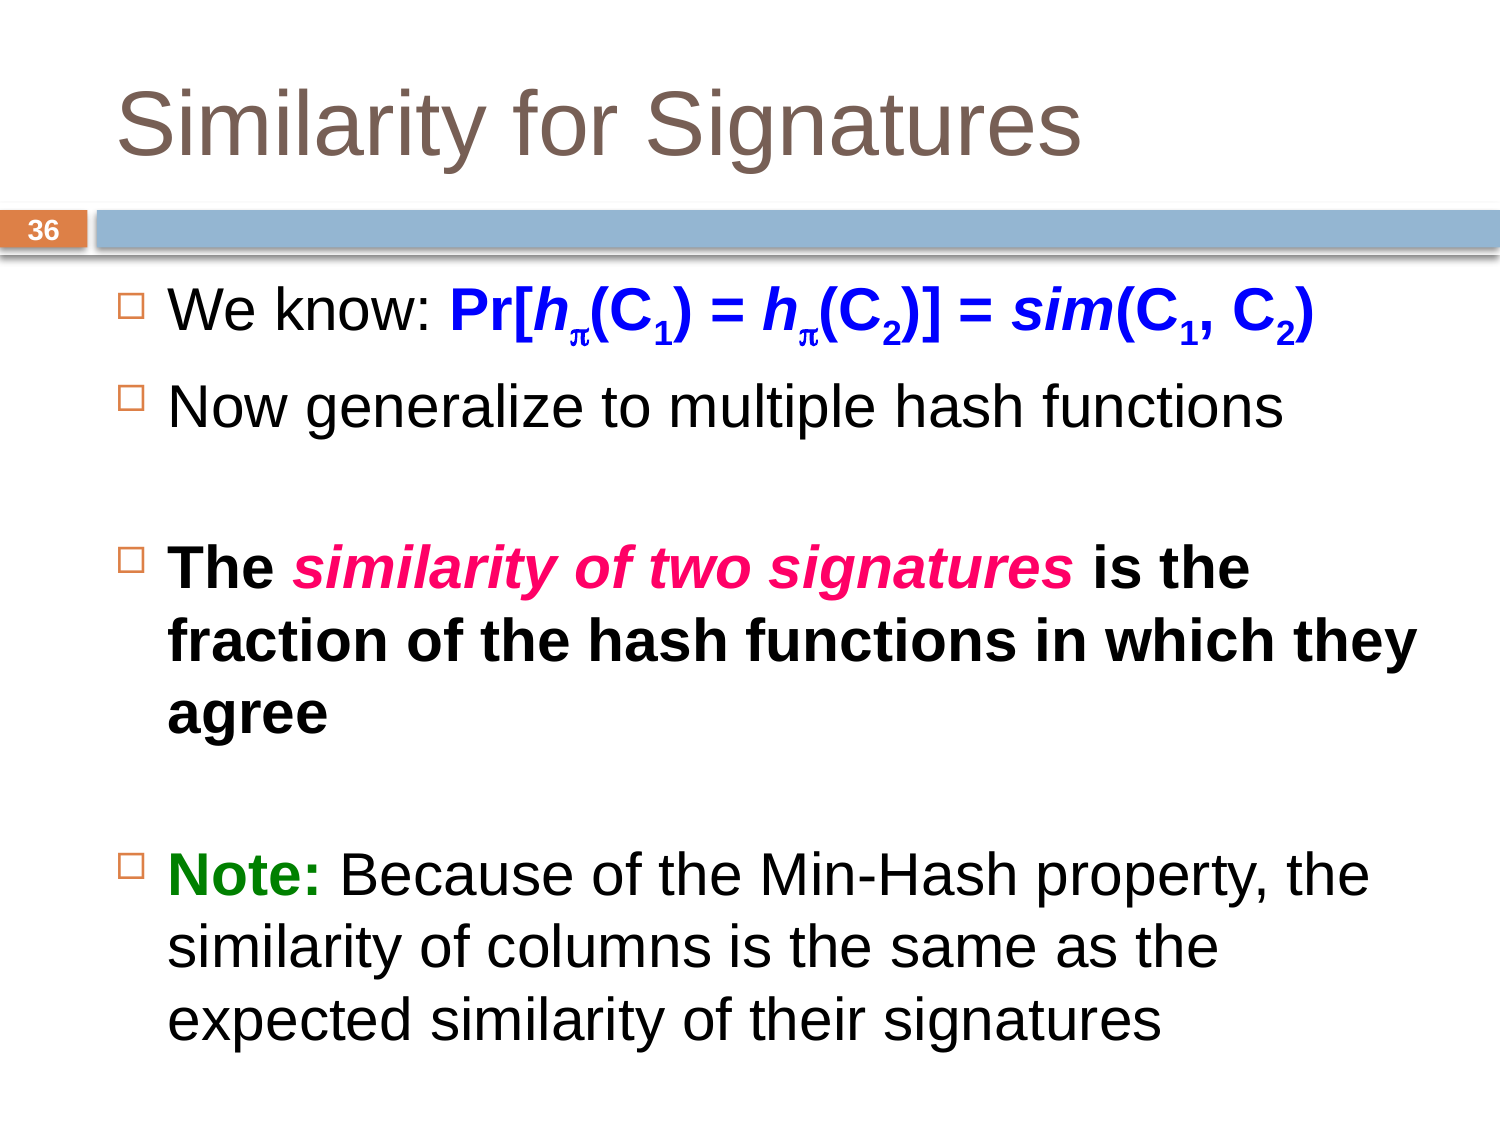

# Similarity for Signatures
36
We know: Pr[hπ(C1) = hπ(C2)] = sim(C1, C2)
Now generalize to multiple hash functions

The similarity of two signatures is the fraction of the hash functions in which they agree

Note: Because of the Min-Hash property, the similarity of columns is the same as the expected similarity of their signatures